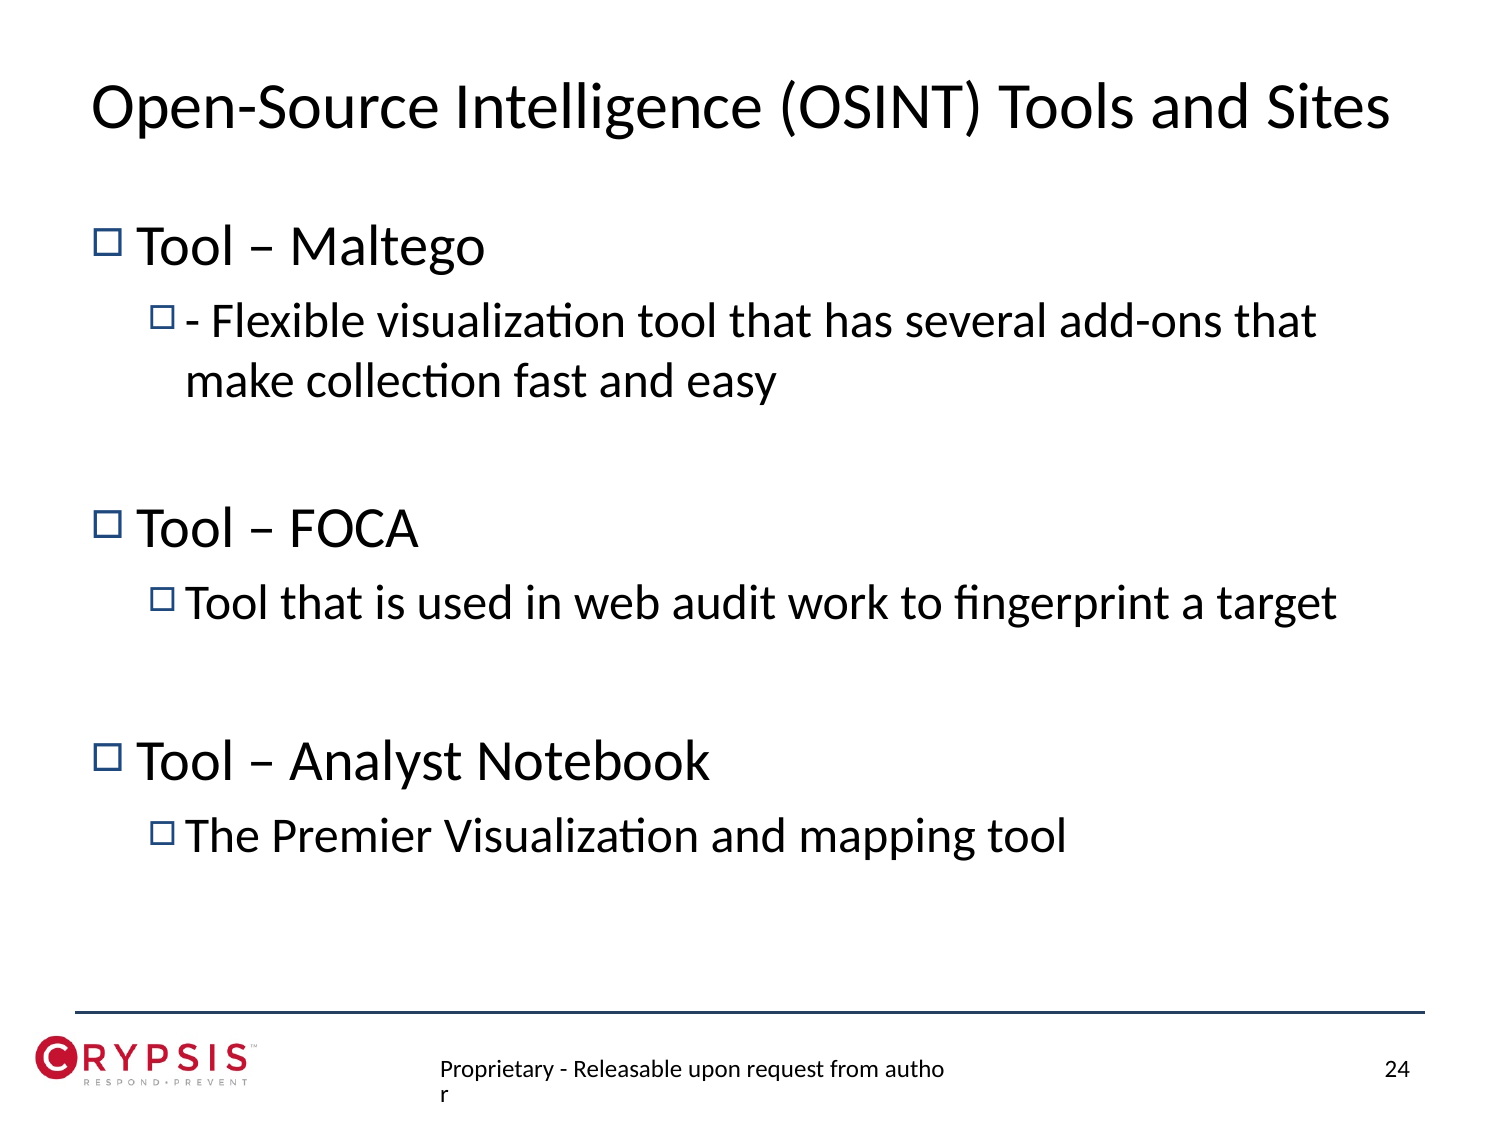

# Open-Source Intelligence (OSINT) Tools and Sites
Tool – Maltego
- Flexible visualization tool that has several add-ons that make collection fast and easy

Tool – FOCA
Tool that is used in web audit work to fingerprint a target

Tool – Analyst Notebook
The Premier Visualization and mapping tool

Proprietary - Releasable upon request from author
24